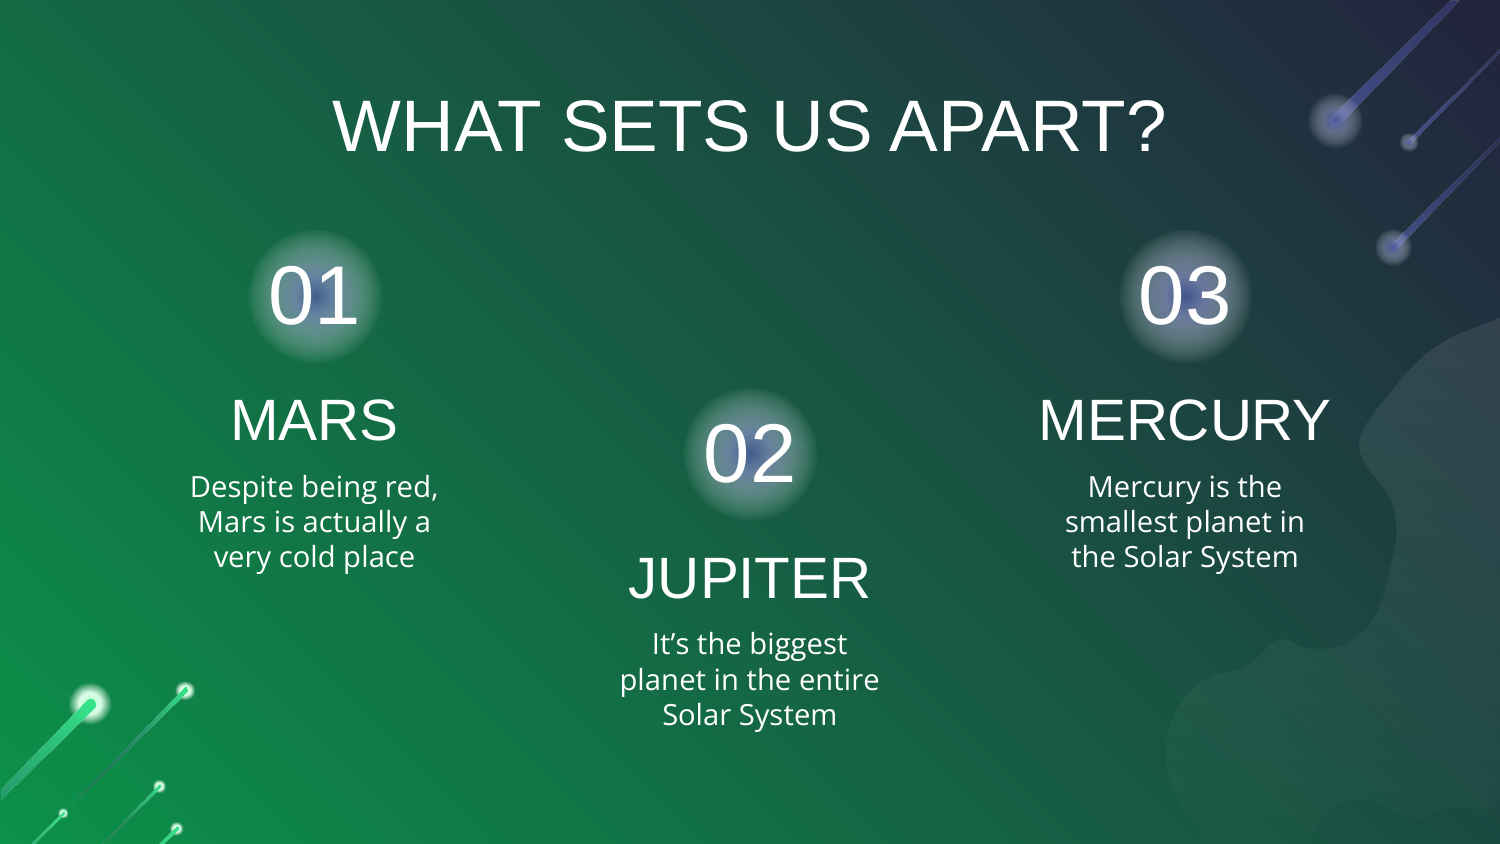

WHAT SETS US APART?

# 01
03
MARS
MERCURY

02
Despite being red, Mars is actually a very cold place
Mercury is the smallest planet in the Solar System
JUPITER
It’s the biggest planet in the entire Solar System